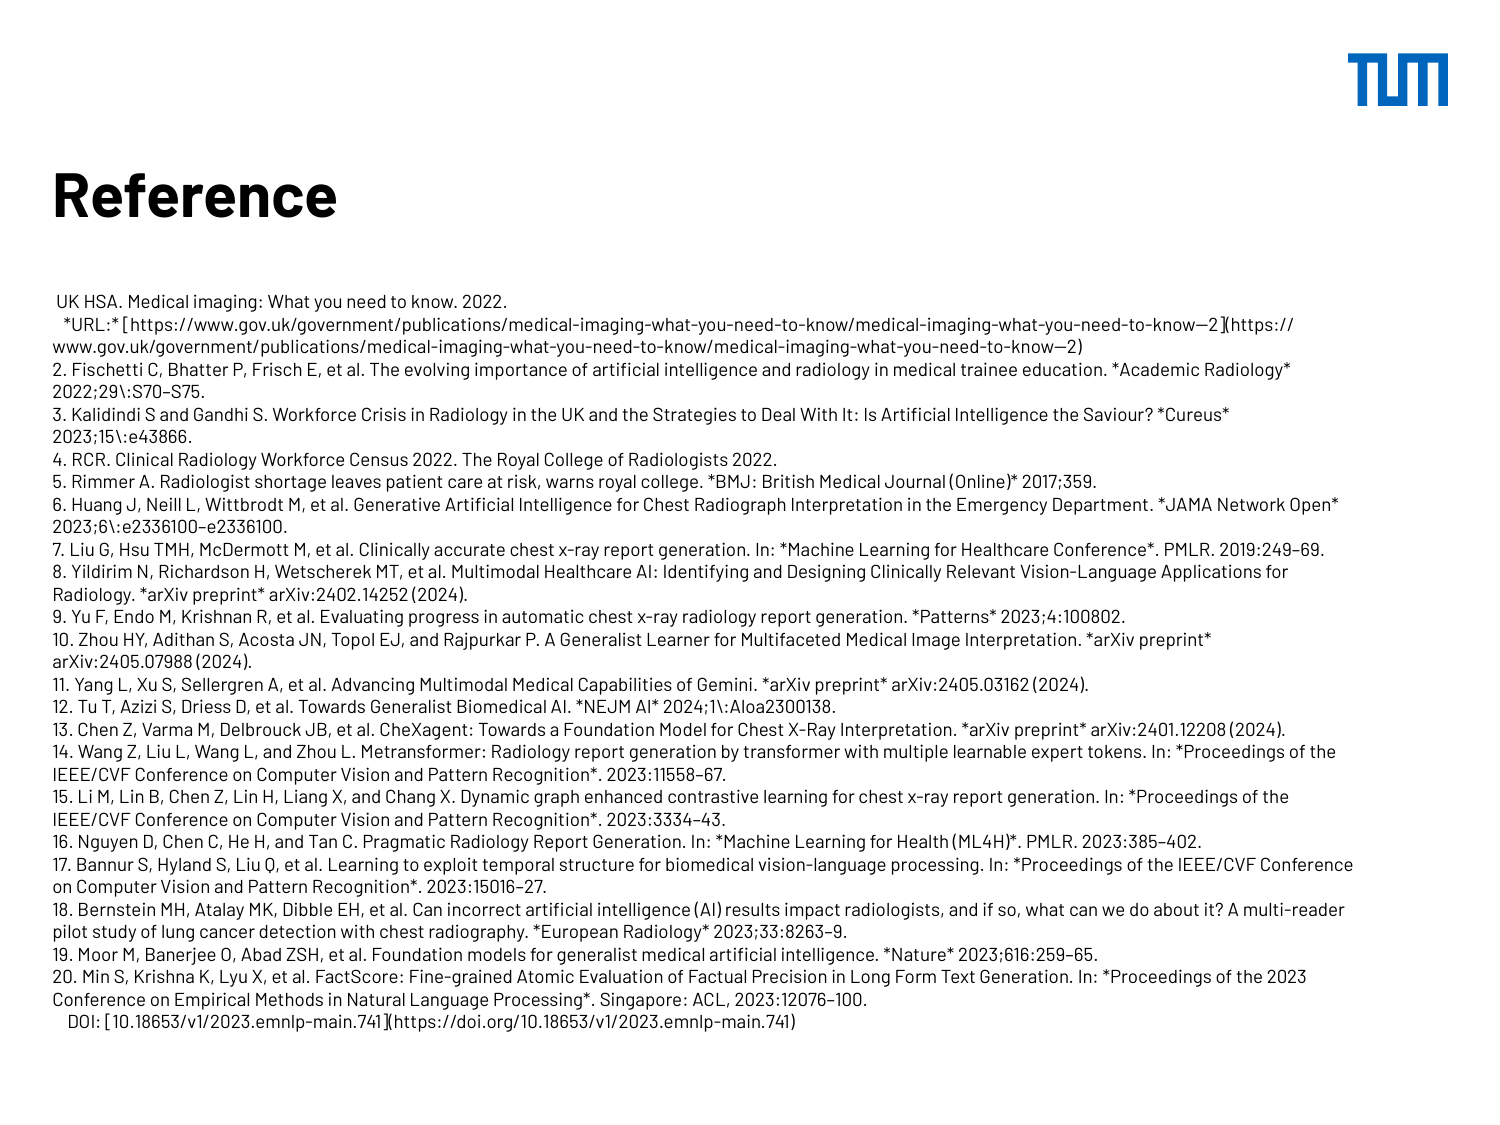

# Reference
 UK HSA. Medical imaging: What you need to know. 2022.
   *URL:* [https://www.gov.uk/government/publications/medical-imaging-what-you-need-to-know/medical-imaging-what-you-need-to-know--2](https://www.gov.uk/government/publications/medical-imaging-what-you-need-to-know/medical-imaging-what-you-need-to-know--2)
2. Fischetti C, Bhatter P, Frisch E, et al. The evolving importance of artificial intelligence and radiology in medical trainee education. *Academic Radiology* 2022;29\:S70–S75.
3. Kalidindi S and Gandhi S. Workforce Crisis in Radiology in the UK and the Strategies to Deal With It: Is Artificial Intelligence the Saviour? *Cureus* 2023;15\:e43866.
4. RCR. Clinical Radiology Workforce Census 2022. The Royal College of Radiologists 2022.
5. Rimmer A. Radiologist shortage leaves patient care at risk, warns royal college. *BMJ: British Medical Journal (Online)* 2017;359.
6. Huang J, Neill L, Wittbrodt M, et al. Generative Artificial Intelligence for Chest Radiograph Interpretation in the Emergency Department. *JAMA Network Open* 2023;6\:e2336100–e2336100.
7. Liu G, Hsu TMH, McDermott M, et al. Clinically accurate chest x-ray report generation. In: *Machine Learning for Healthcare Conference*. PMLR. 2019:249–69.
8. Yildirim N, Richardson H, Wetscherek MT, et al. Multimodal Healthcare AI: Identifying and Designing Clinically Relevant Vision-Language Applications for Radiology. *arXiv preprint* arXiv:2402.14252 (2024).
9. Yu F, Endo M, Krishnan R, et al. Evaluating progress in automatic chest x-ray radiology report generation. *Patterns* 2023;4:100802.
10. Zhou HY, Adithan S, Acosta JN, Topol EJ, and Rajpurkar P. A Generalist Learner for Multifaceted Medical Image Interpretation. *arXiv preprint* arXiv:2405.07988 (2024).
11. Yang L, Xu S, Sellergren A, et al. Advancing Multimodal Medical Capabilities of Gemini. *arXiv preprint* arXiv:2405.03162 (2024).
12. Tu T, Azizi S, Driess D, et al. Towards Generalist Biomedical AI. *NEJM AI* 2024;1\:Aloa2300138.
13. Chen Z, Varma M, Delbrouck JB, et al. CheXagent: Towards a Foundation Model for Chest X-Ray Interpretation. *arXiv preprint* arXiv:2401.12208 (2024).
14. Wang Z, Liu L, Wang L, and Zhou L. Metransformer: Radiology report generation by transformer with multiple learnable expert tokens. In: *Proceedings of the IEEE/CVF Conference on Computer Vision and Pattern Recognition*. 2023:11558–67.
15. Li M, Lin B, Chen Z, Lin H, Liang X, and Chang X. Dynamic graph enhanced contrastive learning for chest x-ray report generation. In: *Proceedings of the IEEE/CVF Conference on Computer Vision and Pattern Recognition*. 2023:3334–43.
16. Nguyen D, Chen C, He H, and Tan C. Pragmatic Radiology Report Generation. In: *Machine Learning for Health (ML4H)*. PMLR. 2023:385–402.
17. Bannur S, Hyland S, Liu Q, et al. Learning to exploit temporal structure for biomedical vision-language processing. In: *Proceedings of the IEEE/CVF Conference on Computer Vision and Pattern Recognition*. 2023:15016–27.
18. Bernstein MH, Atalay MK, Dibble EH, et al. Can incorrect artificial intelligence (AI) results impact radiologists, and if so, what can we do about it? A multi-reader pilot study of lung cancer detection with chest radiography. *European Radiology* 2023;33:8263–9.
19. Moor M, Banerjee O, Abad ZSH, et al. Foundation models for generalist medical artificial intelligence. *Nature* 2023;616:259–65.
20. Min S, Krishna K, Lyu X, et al. FactScore: Fine-grained Atomic Evaluation of Factual Precision in Long Form Text Generation. In: *Proceedings of the 2023 Conference on Empirical Methods in Natural Language Processing*. Singapore: ACL, 2023:12076–100.
    DOI: [10.18653/v1/2023.emnlp-main.741](https://doi.org/10.18653/v1/2023.emnlp-main.741)